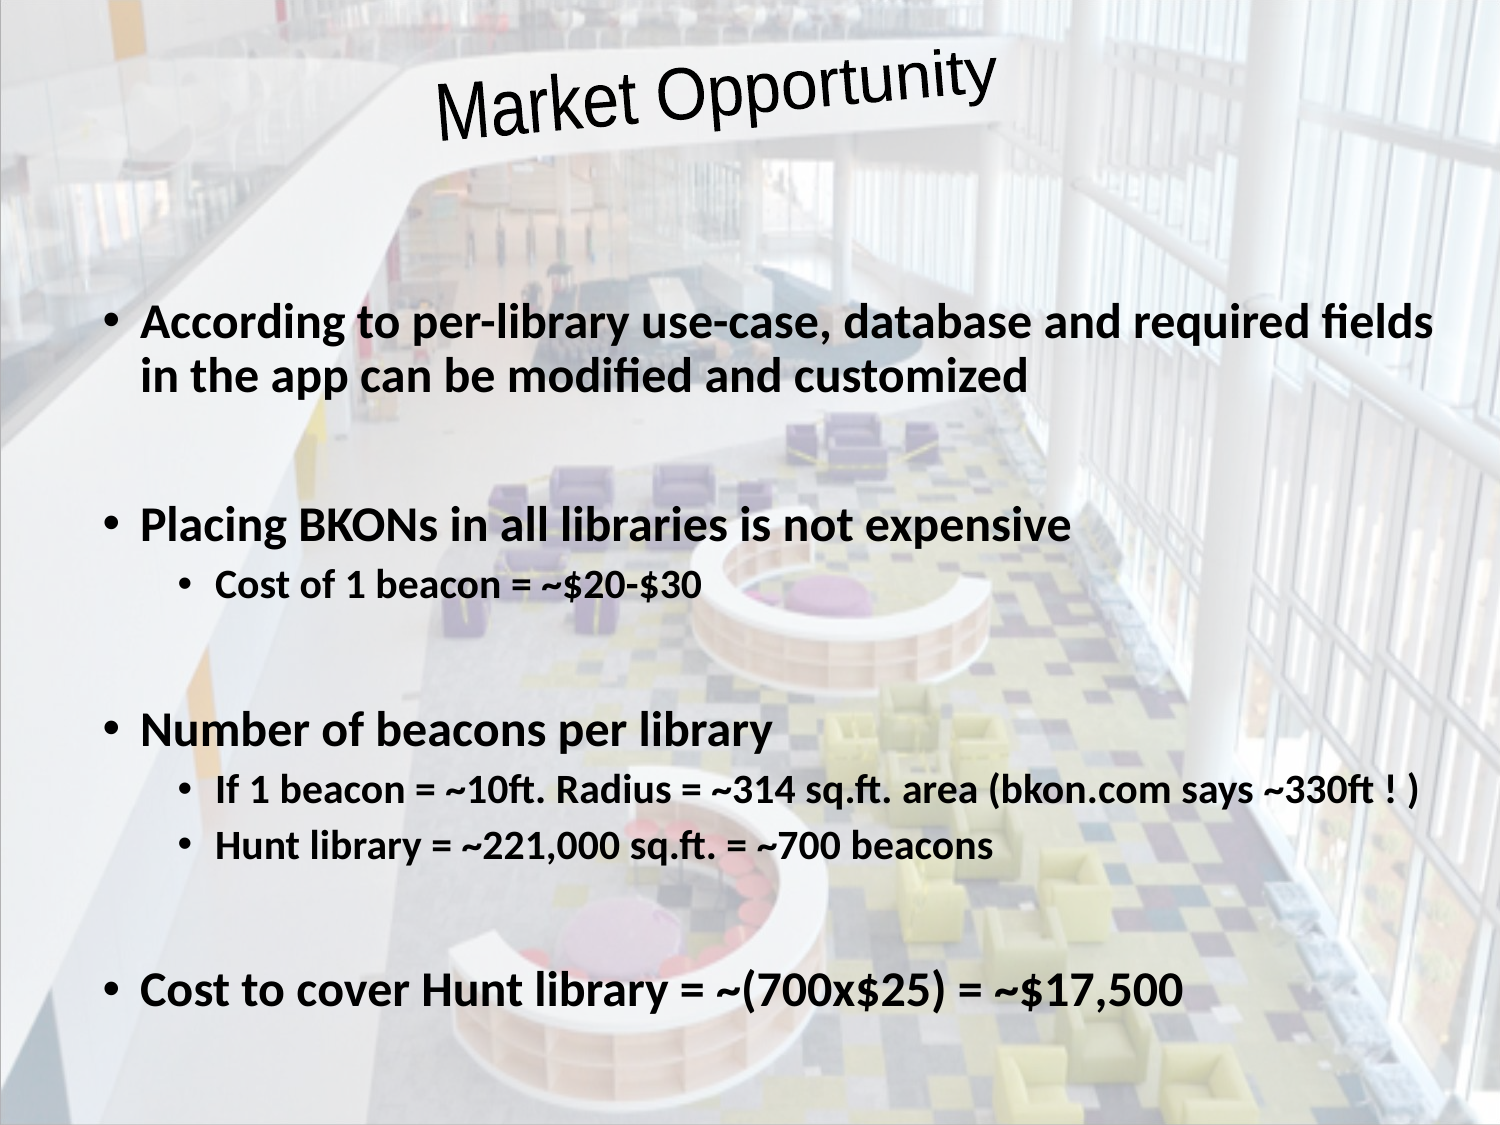

Market Opportunity
According to per-library use-case, database and required fields in the app can be modified and customized

Placing BKONs in all libraries is not expensive
Cost of 1 beacon = ~$20-$30

Number of beacons per library
If 1 beacon = ~10ft. Radius = ~314 sq.ft. area (bkon.com says ~330ft ! )
Hunt library = ~221,000 sq.ft. = ~700 beacons

Cost to cover Hunt library = ~(700x$25) = ~$17,500